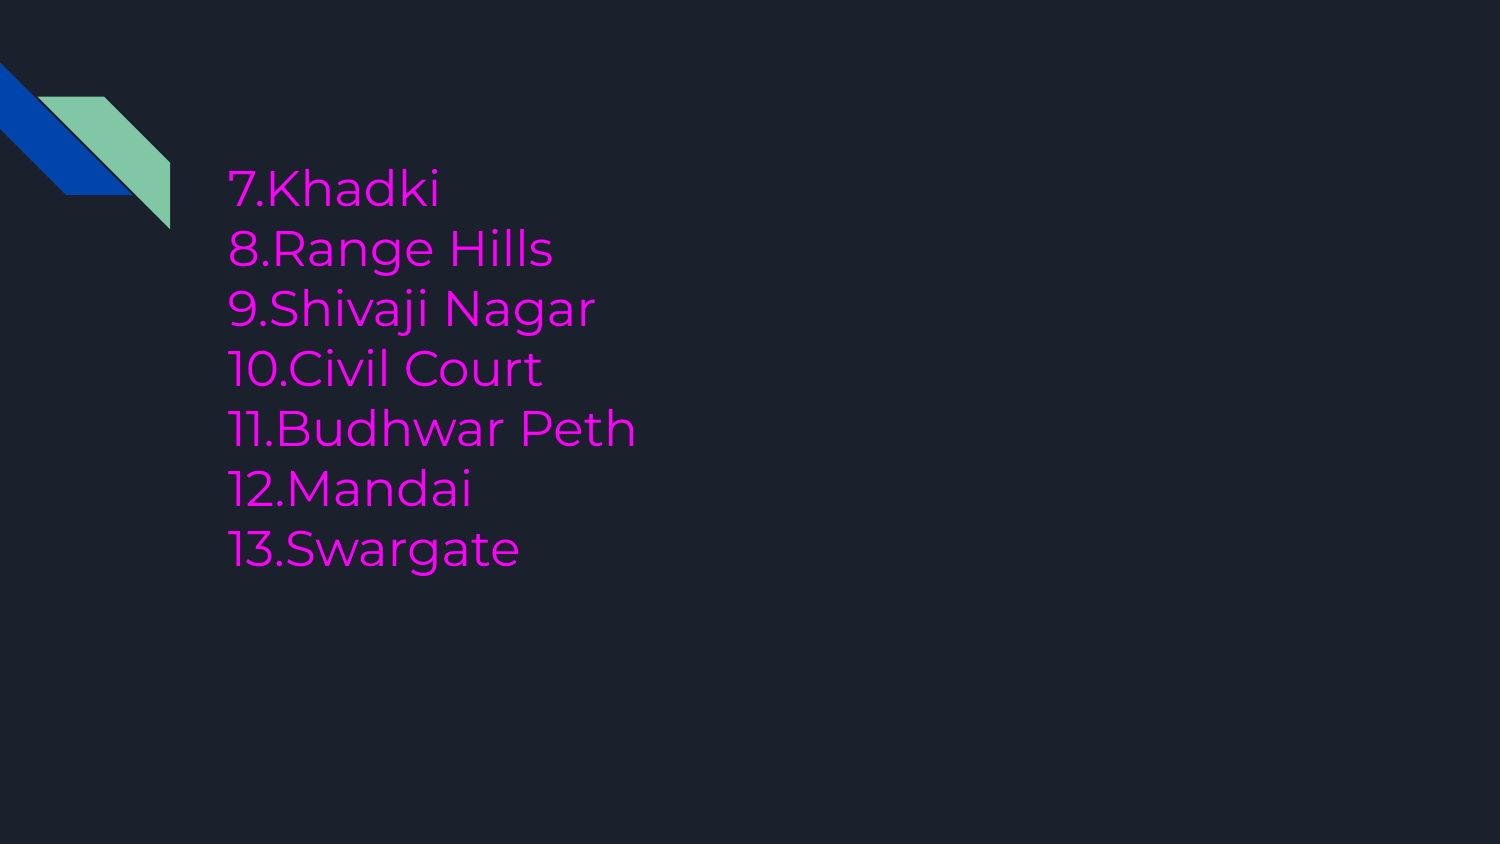

7.Khadki
8.Range Hills
9.Shivaji Nagar
10.Civil Court
11.Budhwar Peth
12.Mandai
13.Swargate